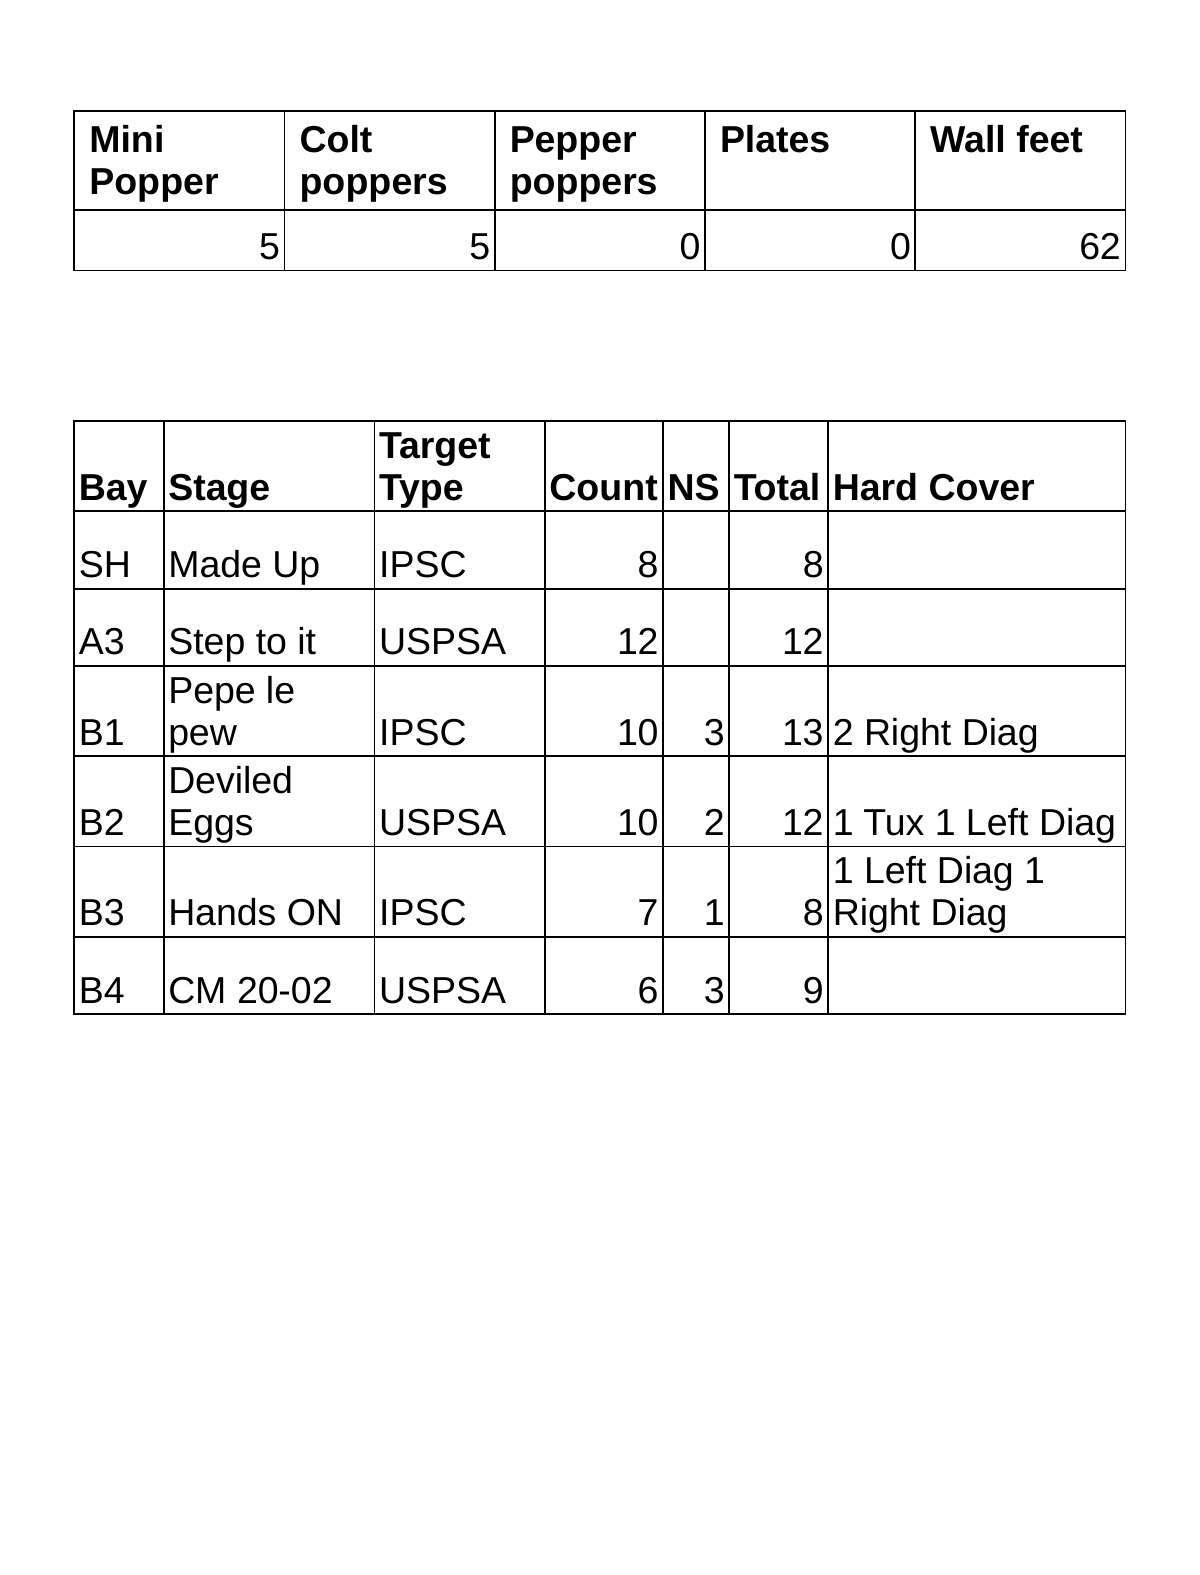

| Mini Popper | Colt poppers | Pepper poppers | Plates | Wall feet |
| --- | --- | --- | --- | --- |
| 5 | 5 | 0 | 0 | 62 |
| Bay | Stage | Target Type | Count | NS | Total | Hard Cover |
| --- | --- | --- | --- | --- | --- | --- |
| SH | Made Up | IPSC | 8 |  | 8 |  |
| A3 | Step to it | USPSA | 12 |  | 12 |  |
| B1 | Pepe le pew | IPSC | 10 | 3 | 13 | 2 Right Diag |
| B2 | Deviled Eggs | USPSA | 10 | 2 | 12 | 1 Tux 1 Left Diag |
| B3 | Hands ON | IPSC | 7 | 1 | 8 | 1 Left Diag 1 Right Diag |
| B4 | CM 20-02 | USPSA | 6 | 3 | 9 |  |